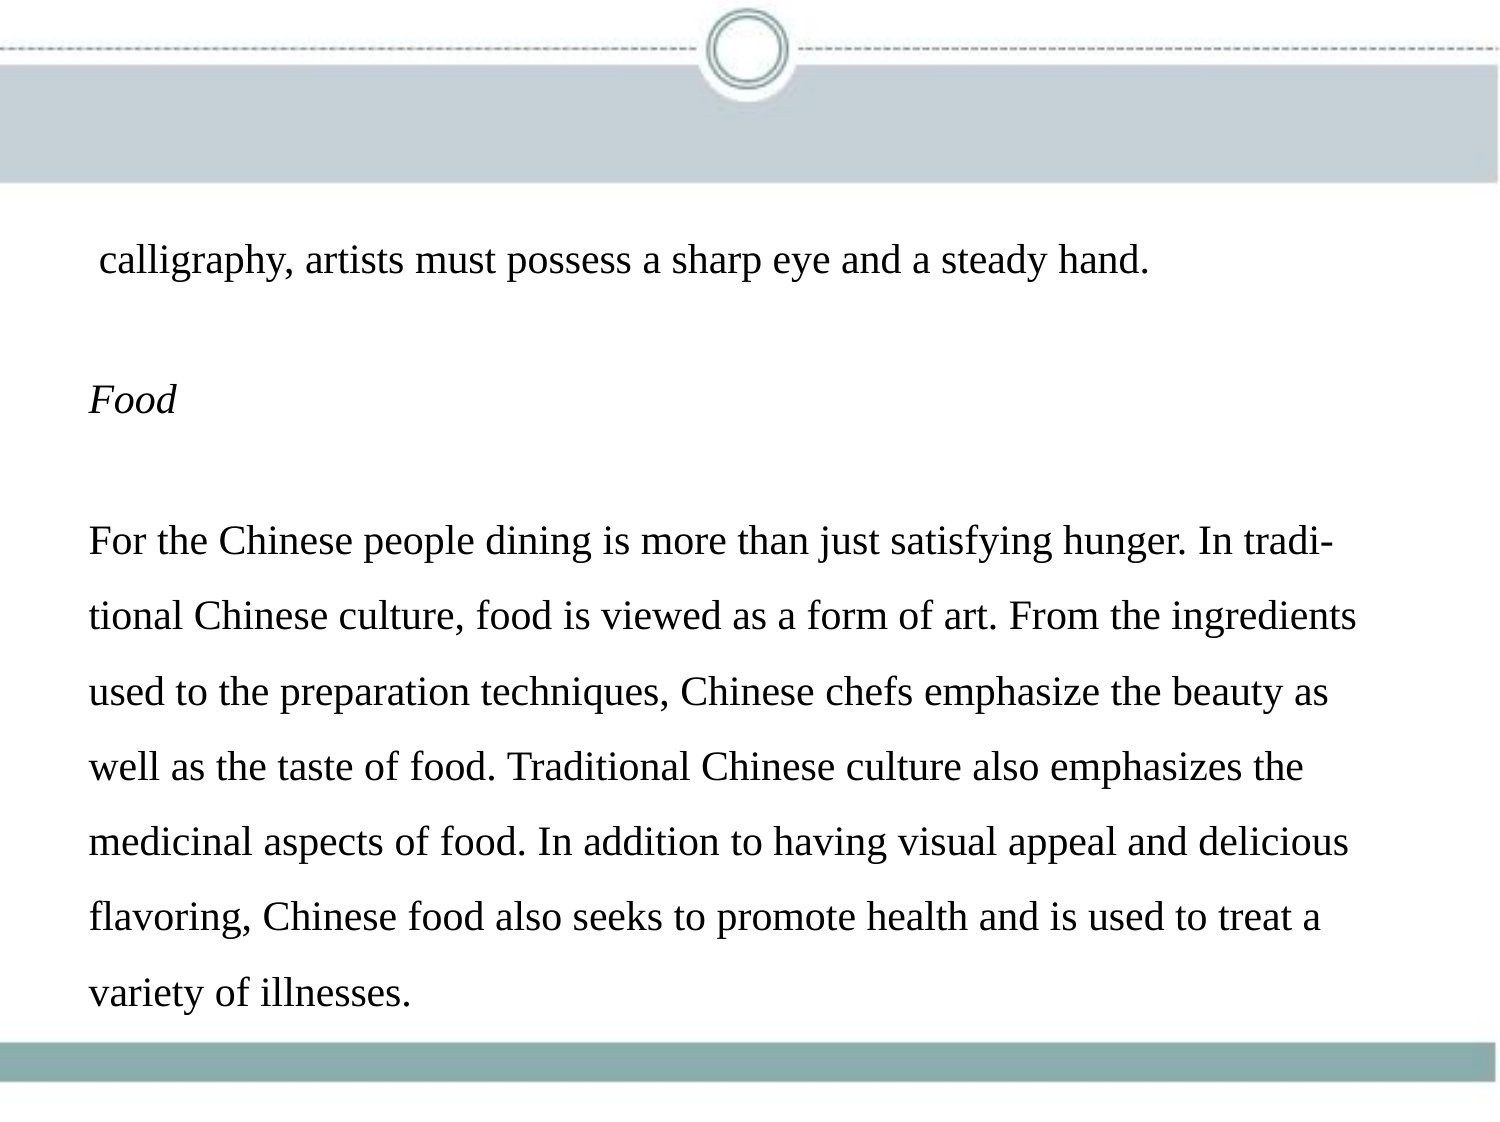

calligraphy, artists must possess a sharp eye and a steady hand.
Food
For the Chinese people dining is more than just satisfying hunger. In tradi-
tional Chinese culture, food is viewed as a form of art. From the ingredients
used to the preparation techniques, Chinese chefs emphasize the beauty as
well as the taste of food. Traditional Chinese culture also emphasizes the
medicinal aspects of food. In addition to having visual appeal and delicious
flavoring, Chinese food also seeks to promote health and is used to treat a
variety of illnesses.